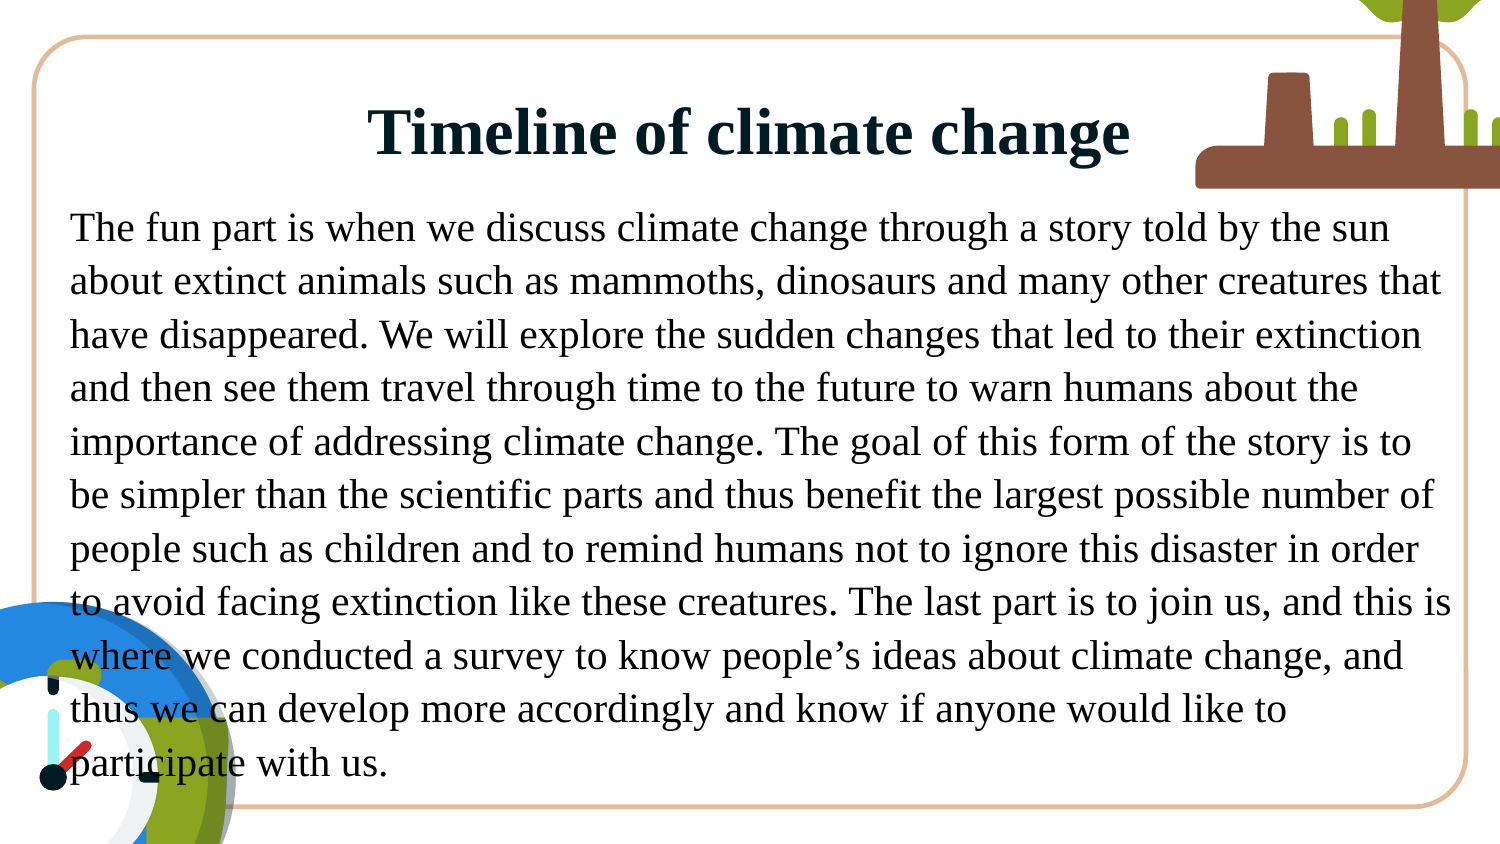

# Timeline of climate change
The fun part is when we discuss climate change through a story told by the sun about extinct animals such as mammoths, dinosaurs and many other creatures that have disappeared. We will explore the sudden changes that led to their extinction and then see them travel through time to the future to warn humans about the importance of addressing climate change. The goal of this form of the story is to be simpler than the scientific parts and thus benefit the largest possible number of people such as children and to remind humans not to ignore this disaster in order to avoid facing extinction like these creatures. The last part is to join us, and this is where we conducted a survey to know people’s ideas about climate change, and thus we can develop more accordingly and know if anyone would like to participate with us.

Climate in ACE
Climate in BCE